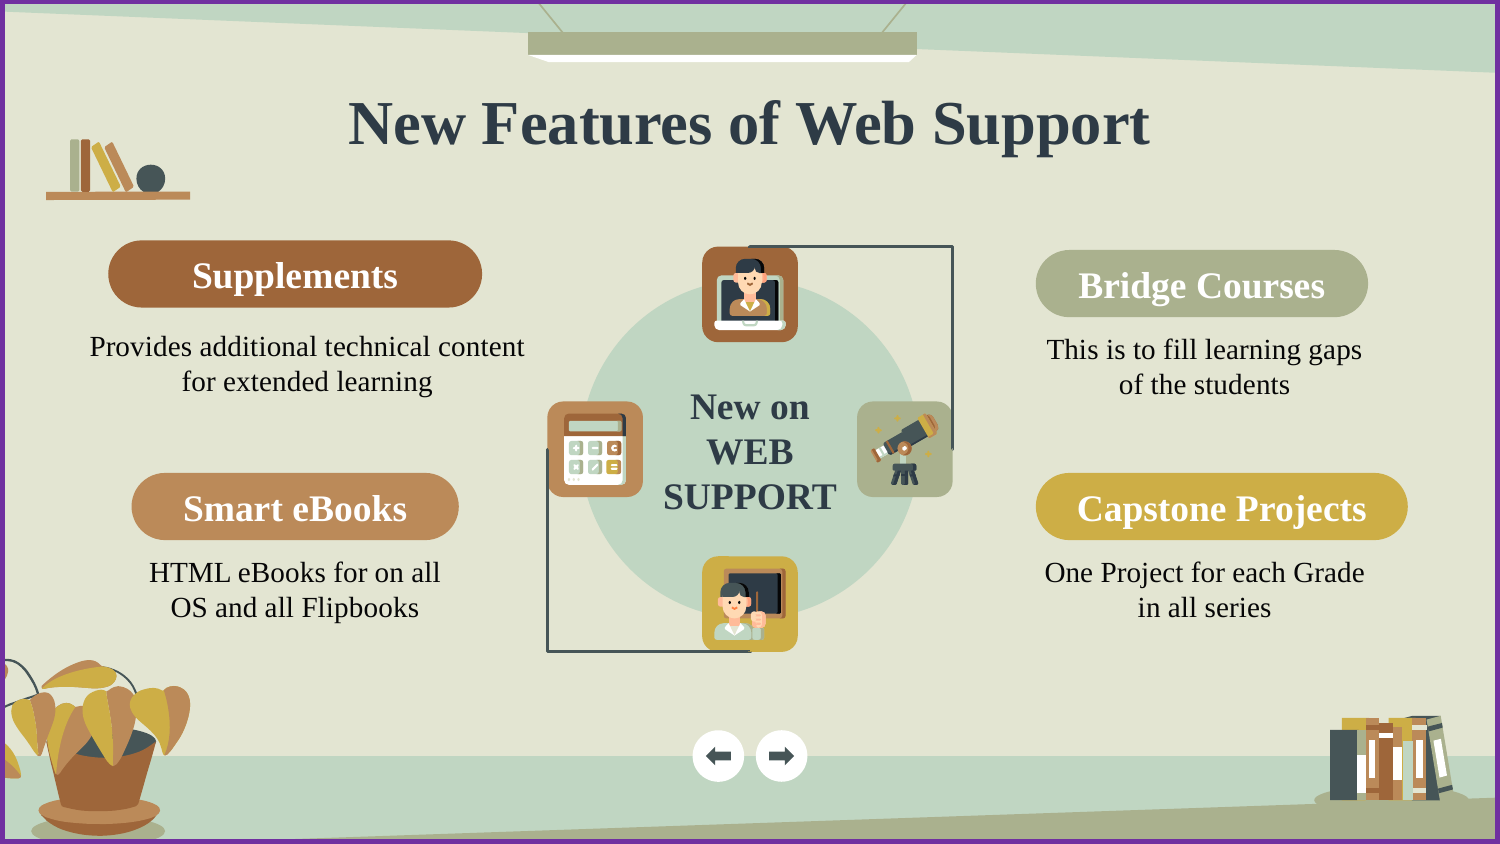

# New Features of Web Support

Supplements

Bridge Courses

New on WEB SUPPORT
Provides additional technical content for extended learning
This is to fill learning gaps of the students

Smart eBooks
Capstone Projects

One Project for each Grade in all series
HTML eBooks for on all OS and all Flipbooks